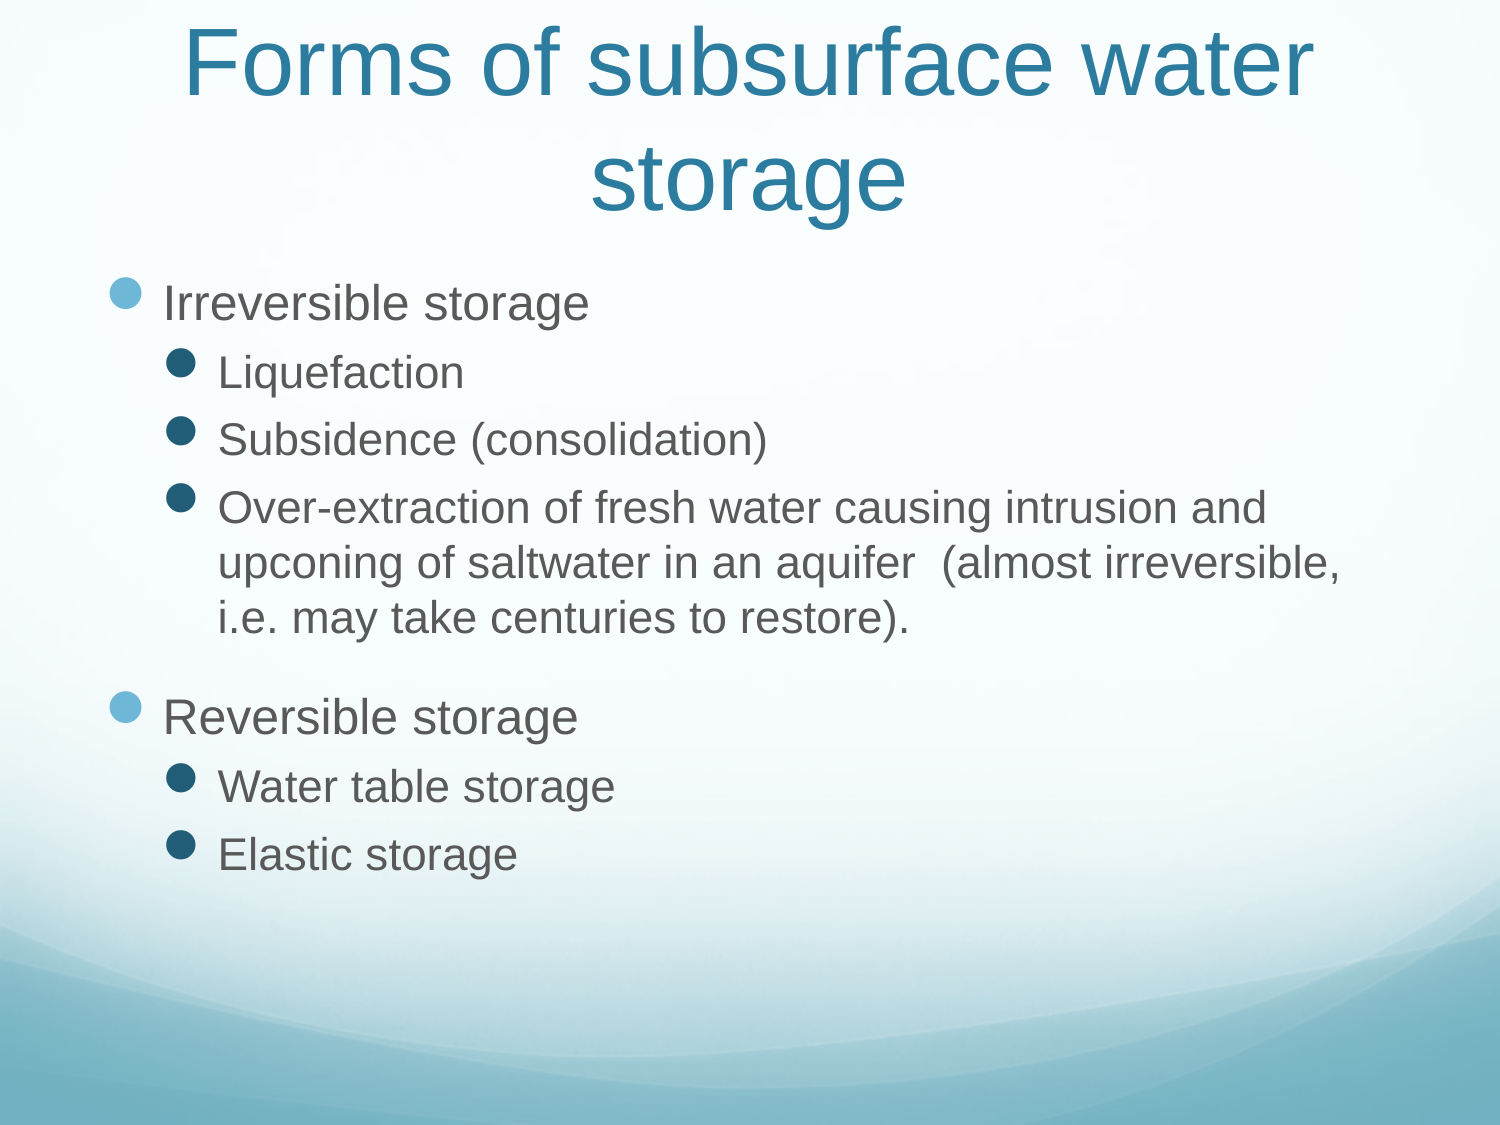

# Forms of subsurface water storage
Irreversible storage
Liquefaction
Subsidence (consolidation)
Over-extraction of fresh water causing intrusion and upconing of saltwater in an aquifer  (almost irreversible, i.e. may take centuries to restore).
Reversible storage
Water table storage
Elastic storage